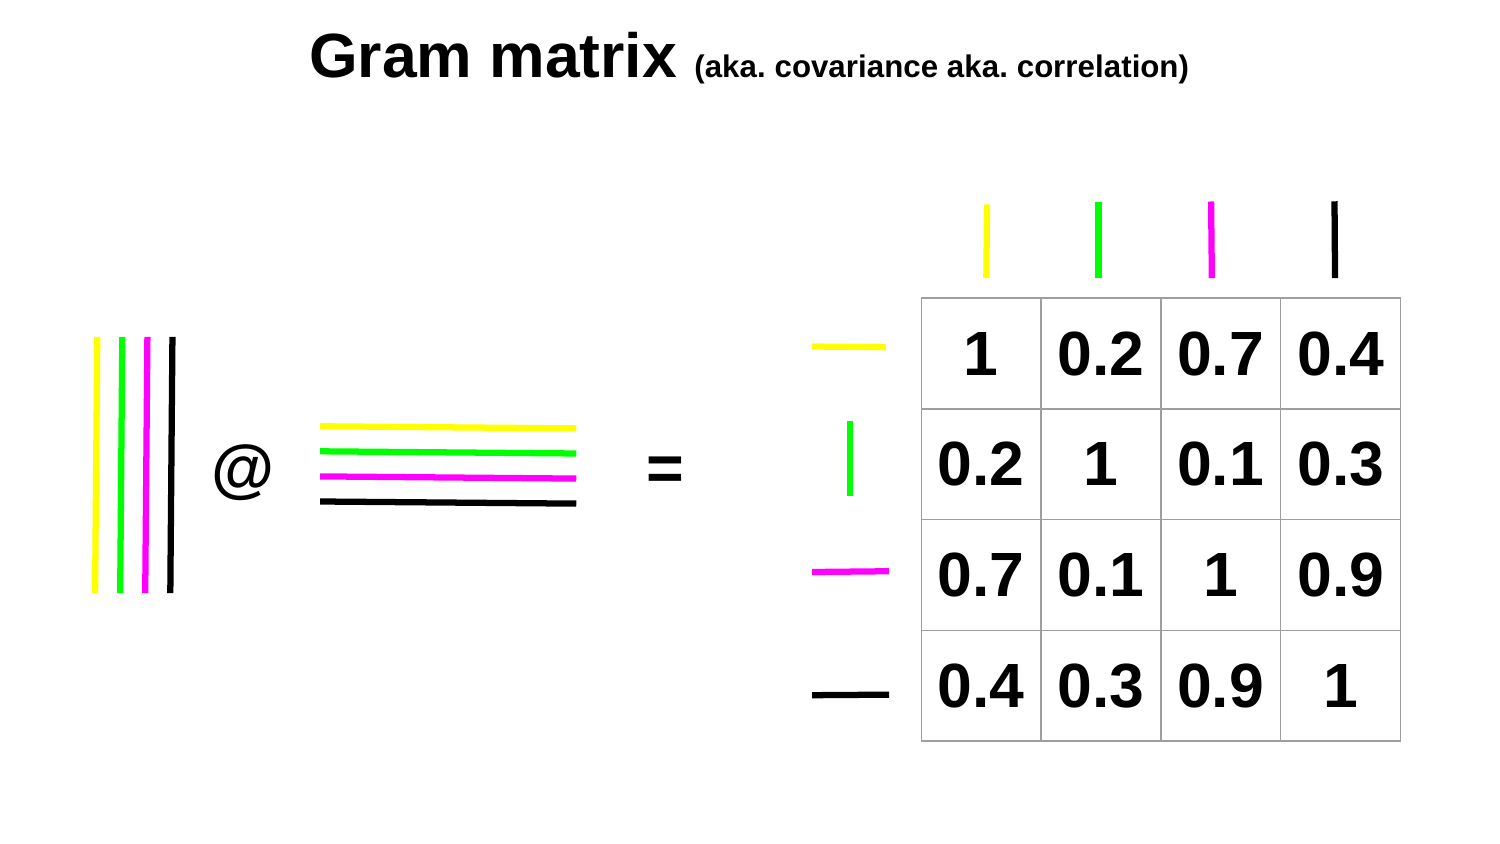

Gram matrix (aka. covariance aka. correlation)
| 1 | 0.2 | 0.7 | 0.4 |
| --- | --- | --- | --- |
| 0.2 | 1 | 0.1 | 0.3 |
| 0.7 | 0.1 | 1 | 0.9 |
| 0.4 | 0.3 | 0.9 | 1 |
@
=